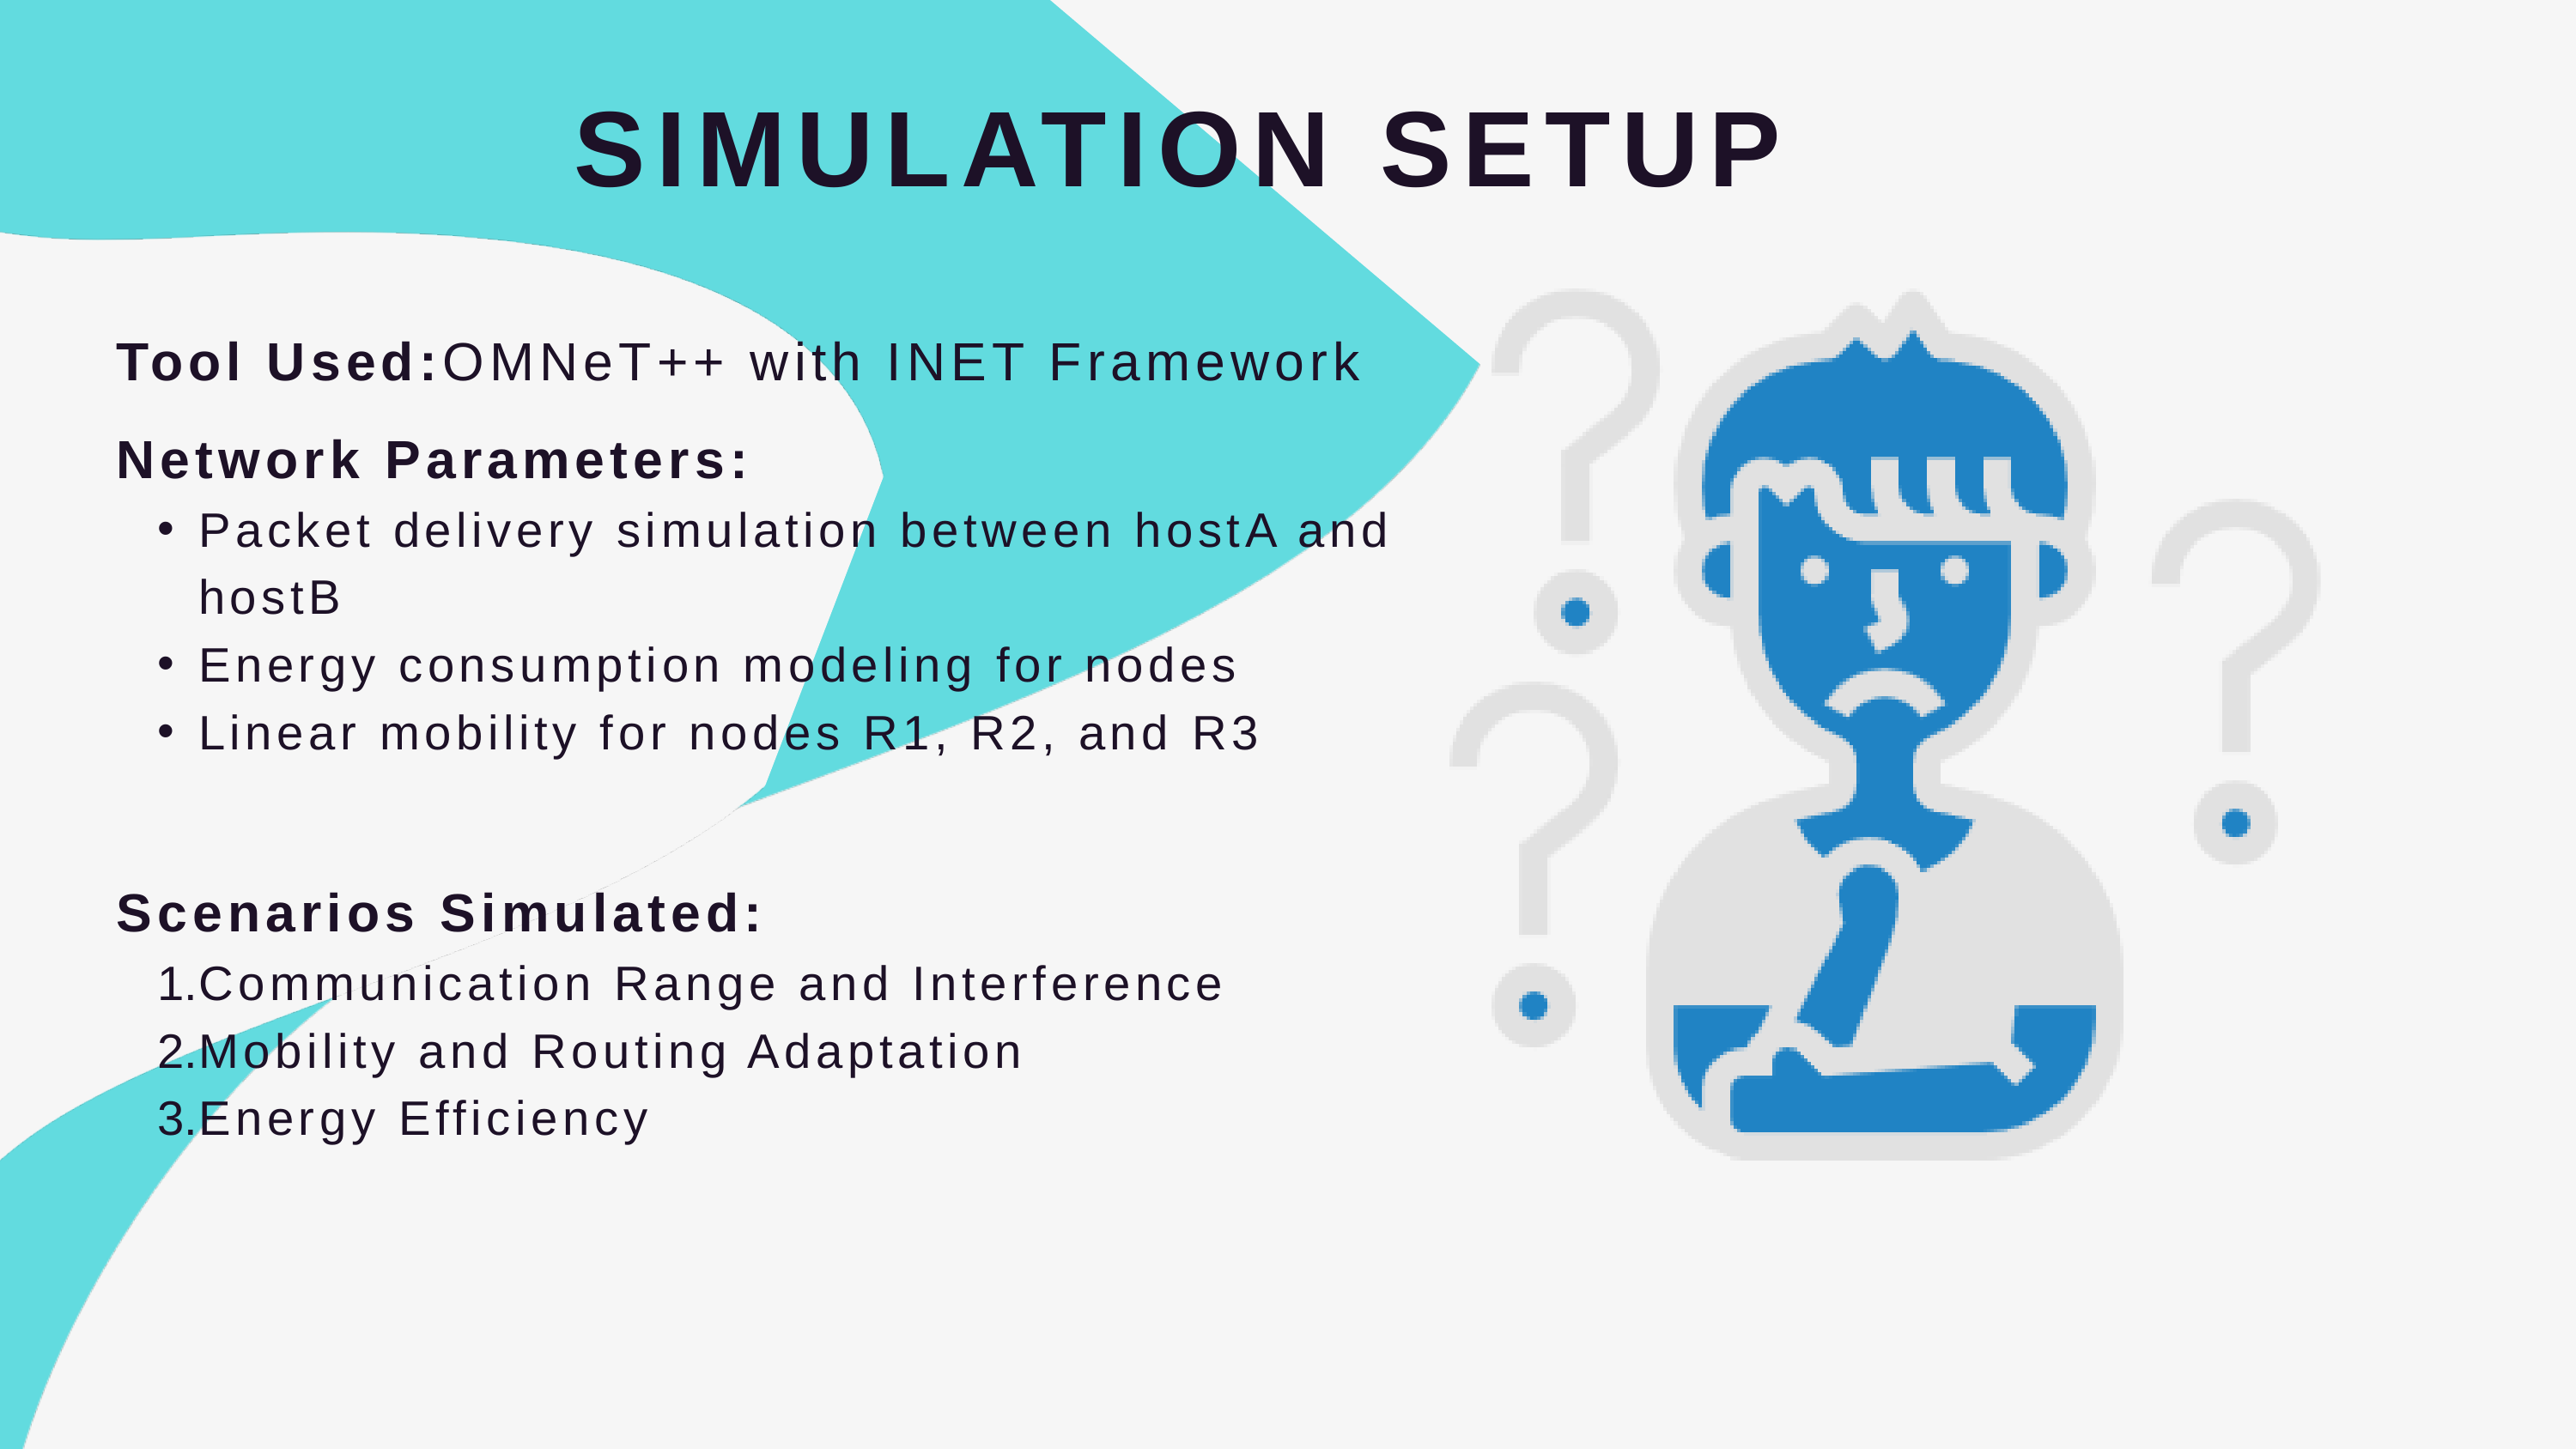

SIMULATION SETUP

Tool Used:OMNeT++ with INET Framework
Network Parameters:
Packet delivery simulation between hostA and hostB
Energy consumption modeling for nodes
Linear mobility for nodes R1, R2, and R3

Scenarios Simulated:
Communication Range and Interference
Mobility and Routing Adaptation
Energy Efficiency